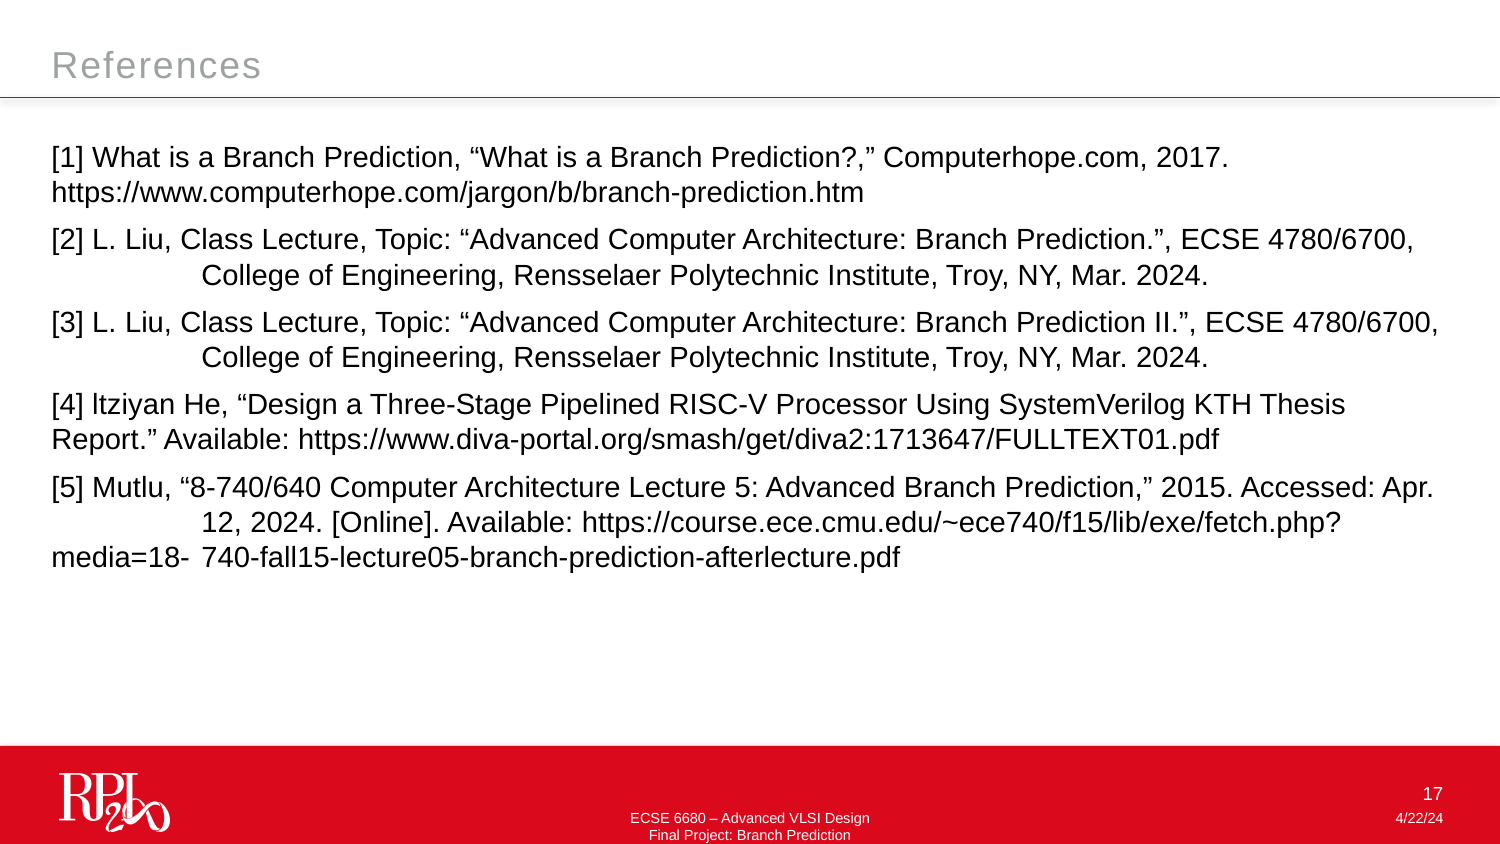

References
[1] What is a Branch Prediction, “What is a Branch Prediction?,” Computerhope.com, 2017. 	https://www.computerhope.com/jargon/b/branch-prediction.htm
‌[2] L. Liu, Class Lecture, Topic: “Advanced Computer Architecture: Branch Prediction.”, ECSE 4780/6700, 	College of Engineering, Rensselaer Polytechnic Institute, Troy, NY, Mar. 2024.
[3] L. Liu, Class Lecture, Topic: “Advanced Computer Architecture: Branch Prediction II.”, ECSE 4780/6700, 	College of Engineering, Rensselaer Polytechnic Institute, Troy, NY, Mar. 2024.
[4] ltziyan He, “Design a Three-Stage Pipelined RISC-V Processor Using SystemVerilog KTH Thesis 	Report.” Available: https://www.diva-portal.org/smash/get/diva2:1713647/FULLTEXT01.pdf
‌[5] Mutlu, “8-740/640 Computer Architecture Lecture 5: Advanced Branch Prediction,” 2015. Accessed: Apr. 	12, 2024. [Online]. Available: https://course.ece.cmu.edu/~ece740/f15/lib/exe/fetch.php?media=18-	740-fall15-lecture05-branch-prediction-afterlecture.pdf
‌